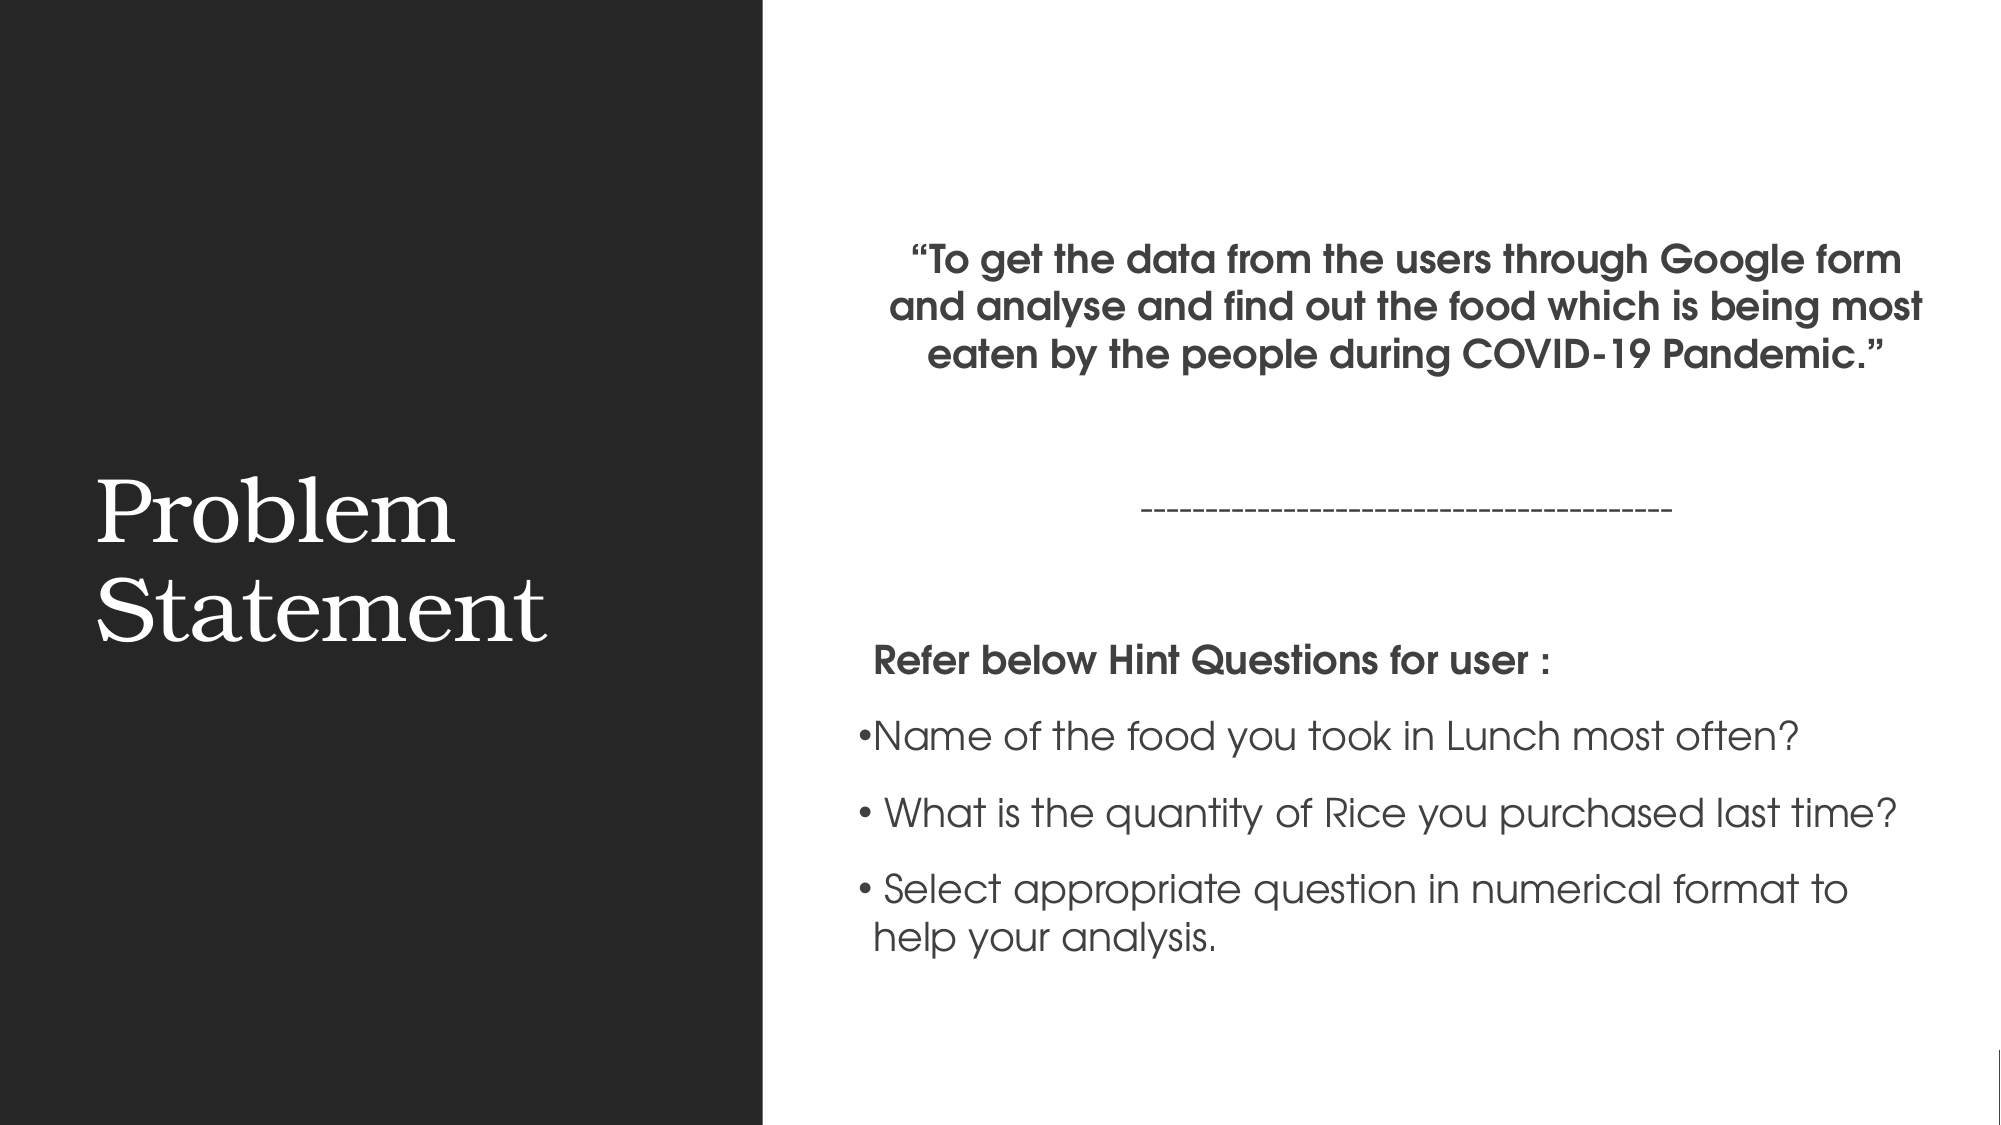

“To get the data from the users through Google form and analyse and find out the food which is being most eaten by the people during COVID-19 Pandemic.”

-----------------------------------------

Refer below Hint Questions for user :
Name of the food you took in Lunch most often?
 What is the quantity of Rice you purchased last time?
 Select appropriate question in numerical format to help your analysis.
# Problem Statement